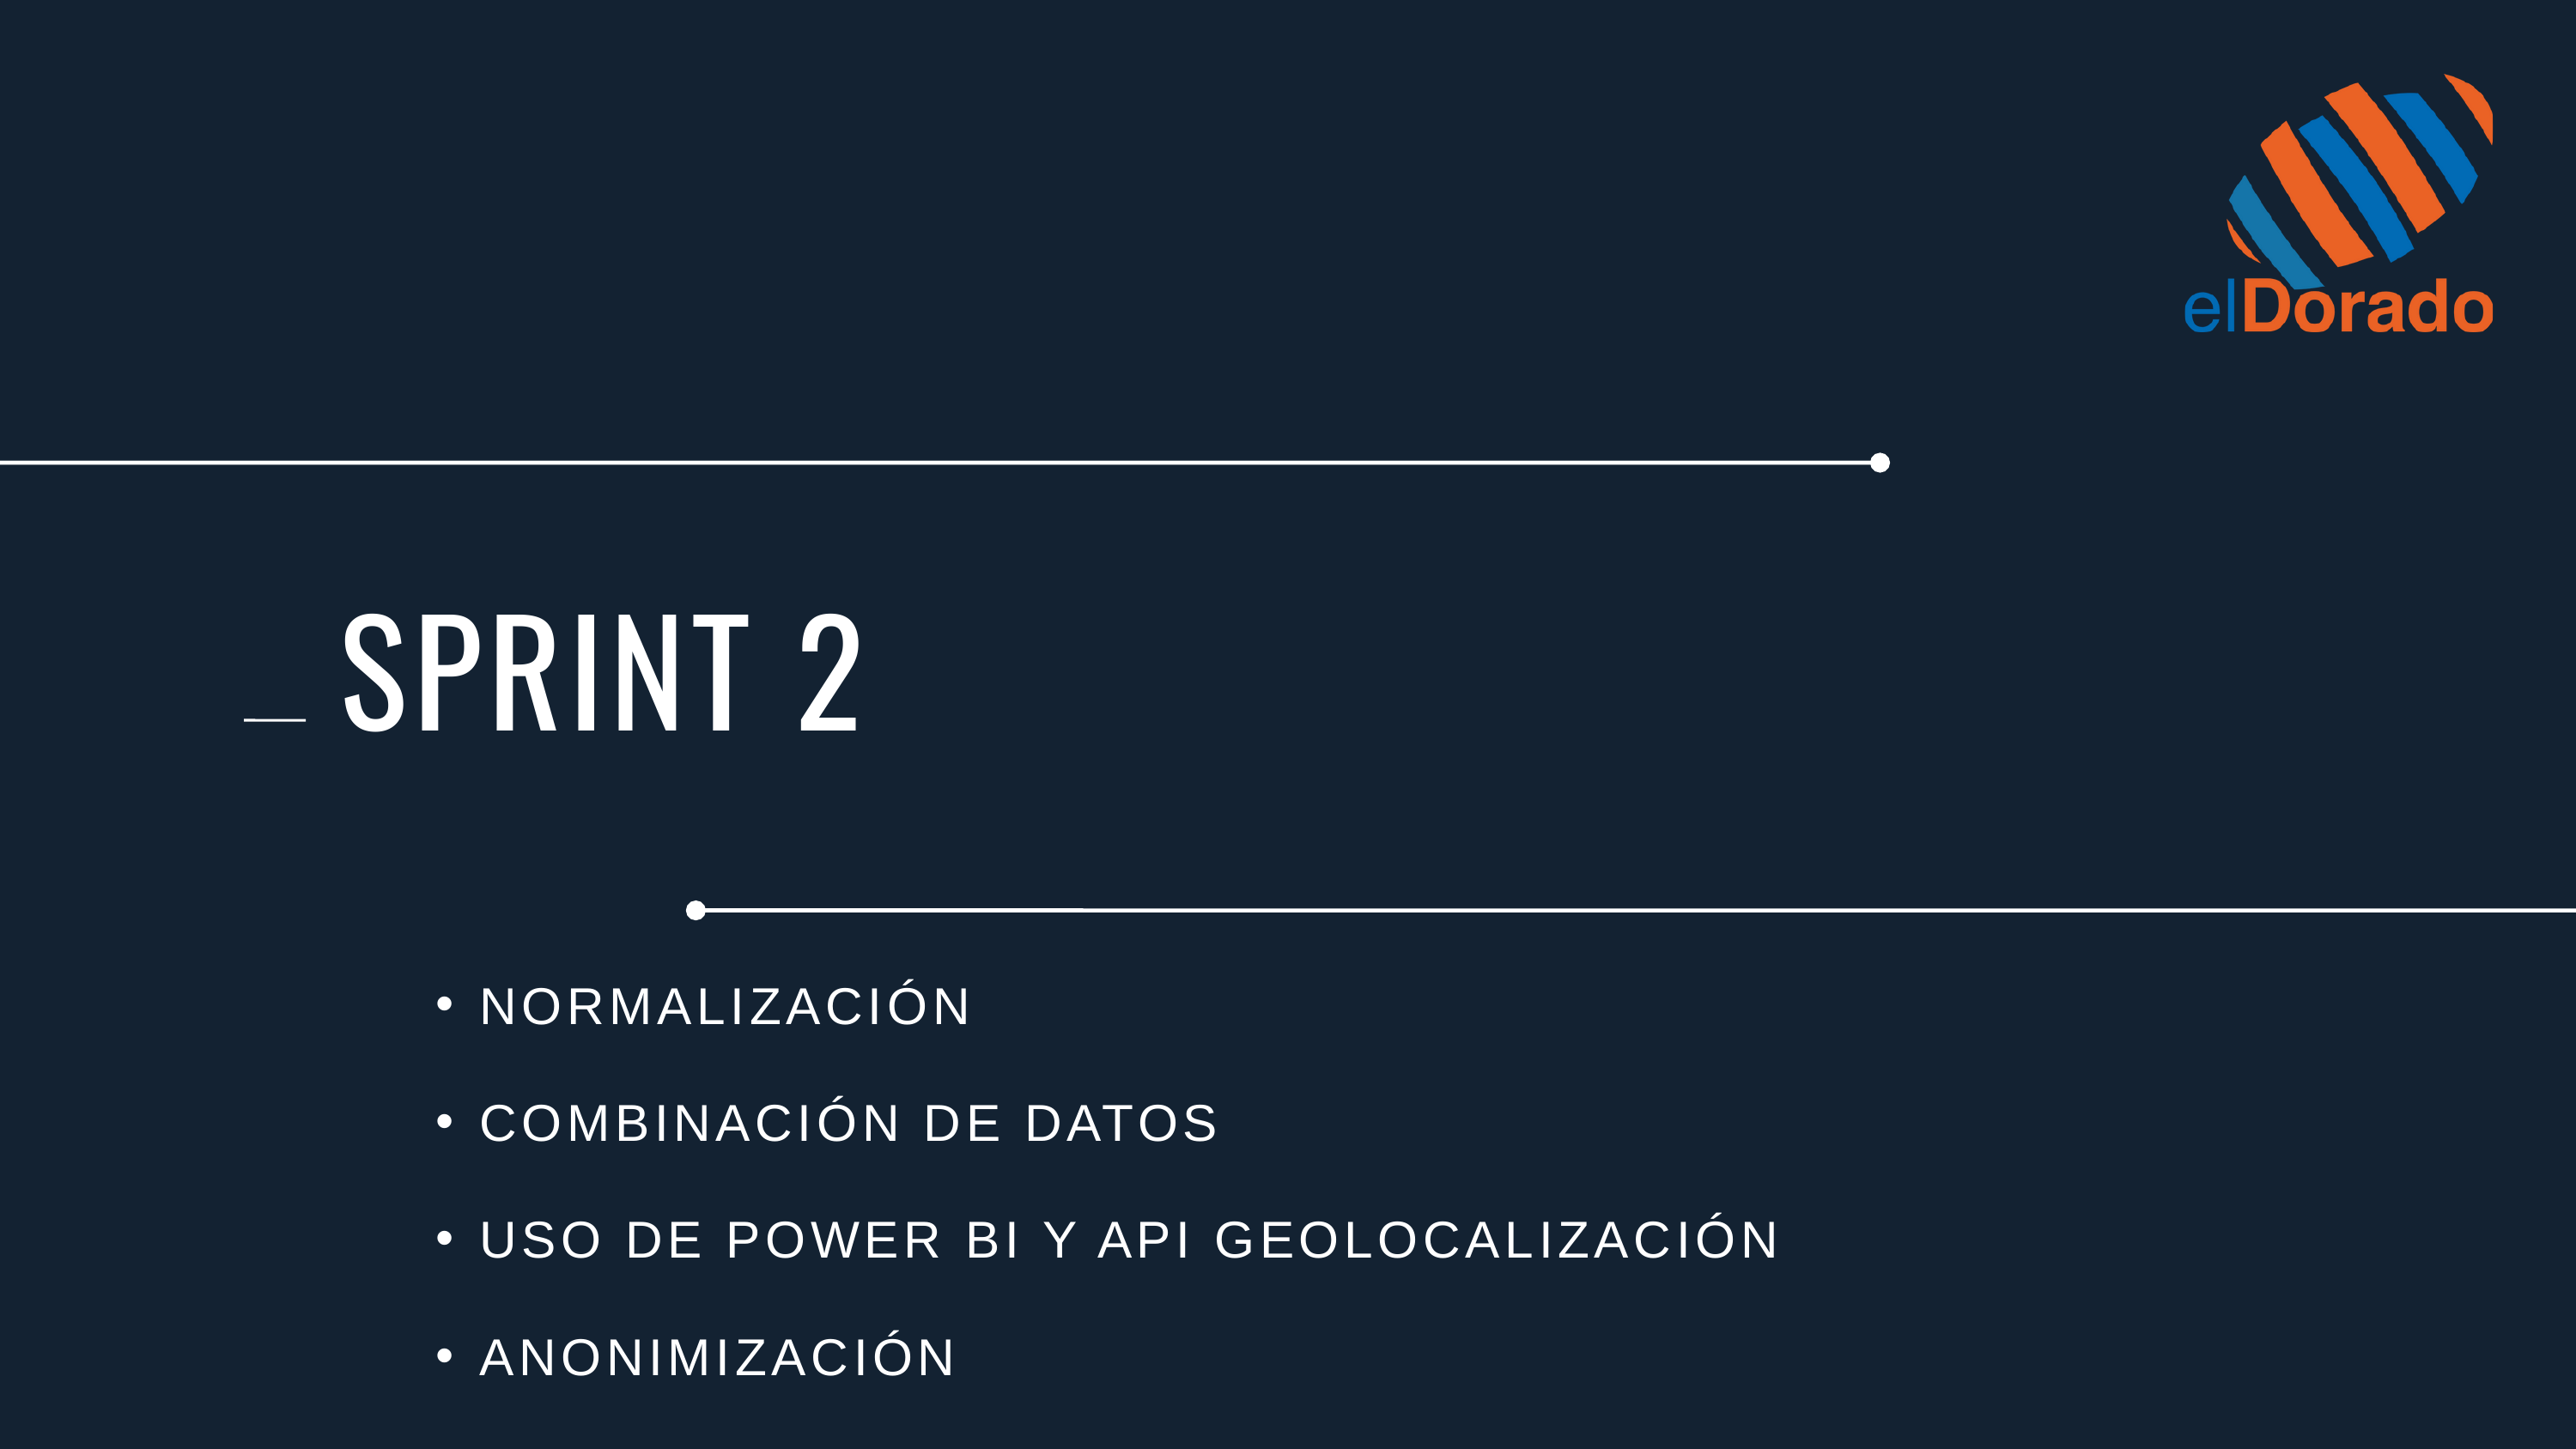

SPRINT 2

NORMALIZACIÓN
COMBINACIÓN DE DATOS
USO DE POWER BI Y API GEOLOCALIZACIÓN
ANONIMIZACIÓN